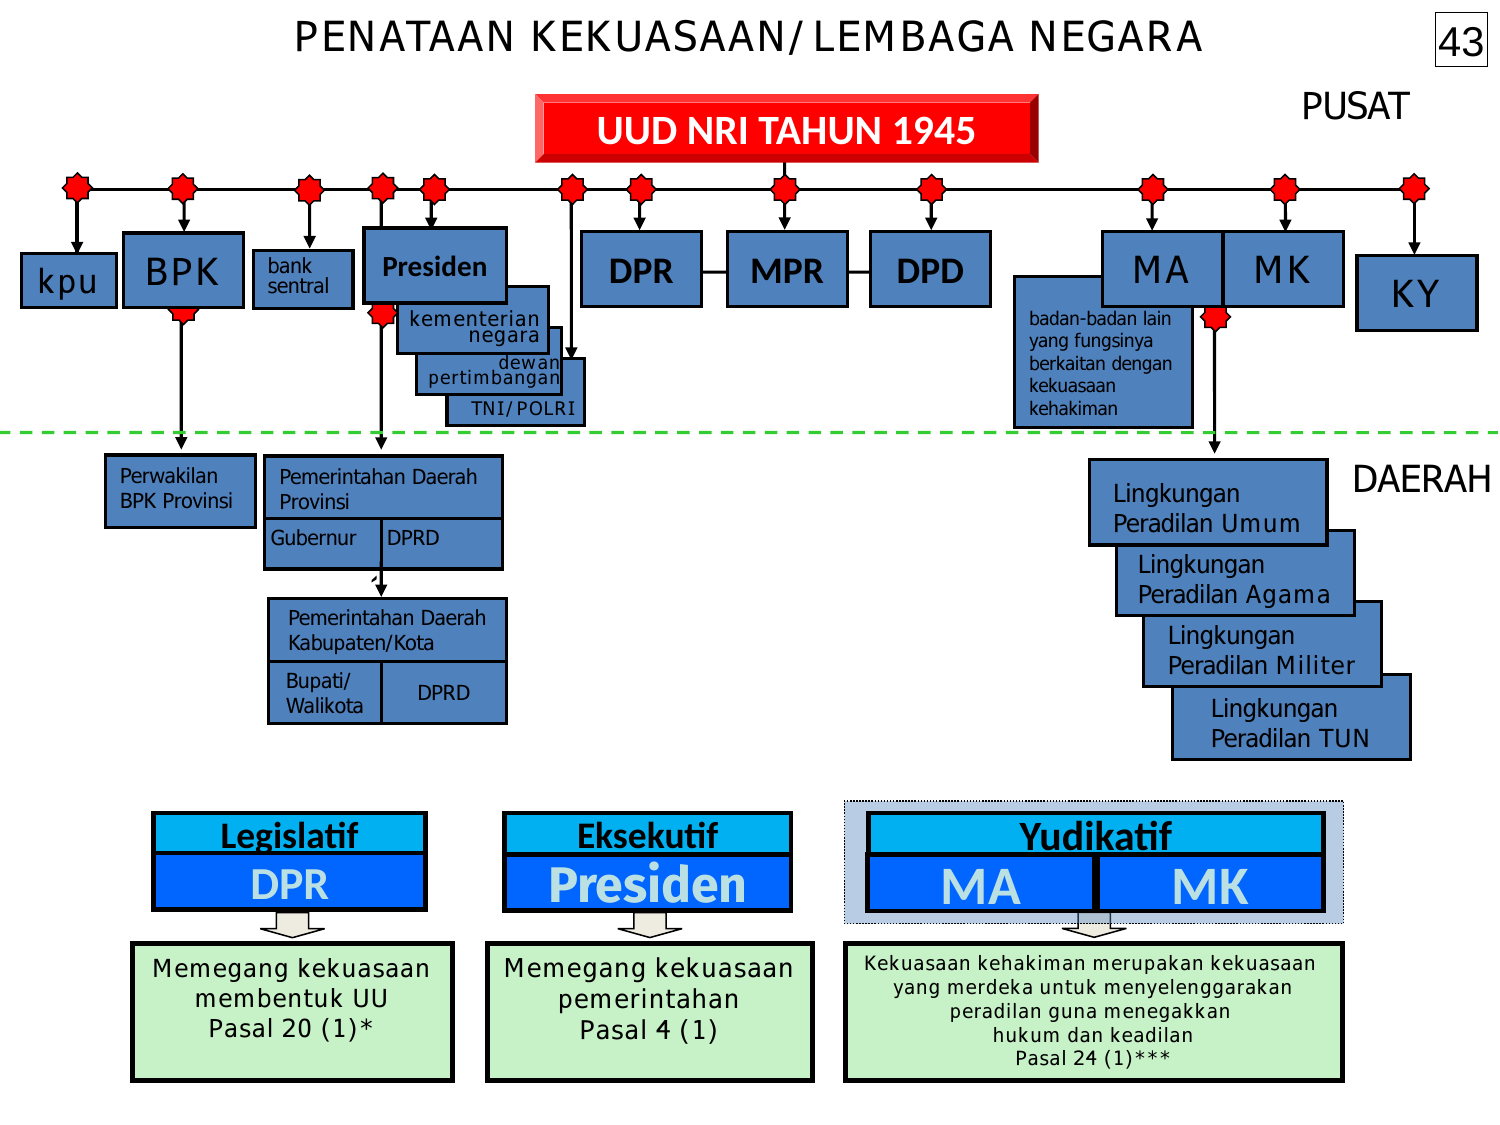

PENATAAN KEKUASAAN/LEMBAGA NEGARA
43
PUSAT
UUD NRI TAHUN 1945

Presiden
DPR
MPR
DPD
MA
MK
BPK
bank sentral
kpu
KY

badan-badan lain yang fungsinya berkaitan dengan kekuasaan kehakiman

kementerian negara

dewan pertimbangan

TNI/POLRI

DAERAH
Perwakilan BPK Provinsi
Pemerintahan Daerah  Provinsi
Lingkungan Peradilan Umum
Gubernur
DPRD
Lingkungan Peradilan Agama
`
Pemerintahan Daerah Kabupaten/Kota
Lingkungan Peradilan Militer
Bupati/
Walikota
DPRD
Lingkungan Peradilan TUN

MA
MK
Yudikatif
Legislatif
DPR
Eksekutif
Presiden

Memegang kekuasaan membentuk UU
Pasal 20 (1)*

Memegang kekuasaan pemerintahan
Pasal 4 (1)

Kekuasaan kehakiman merupakan kekuasaan
yang merdeka untuk menyelenggarakan
peradilan guna menegakkan
hukum dan keadilan
Pasal 24 (1)***